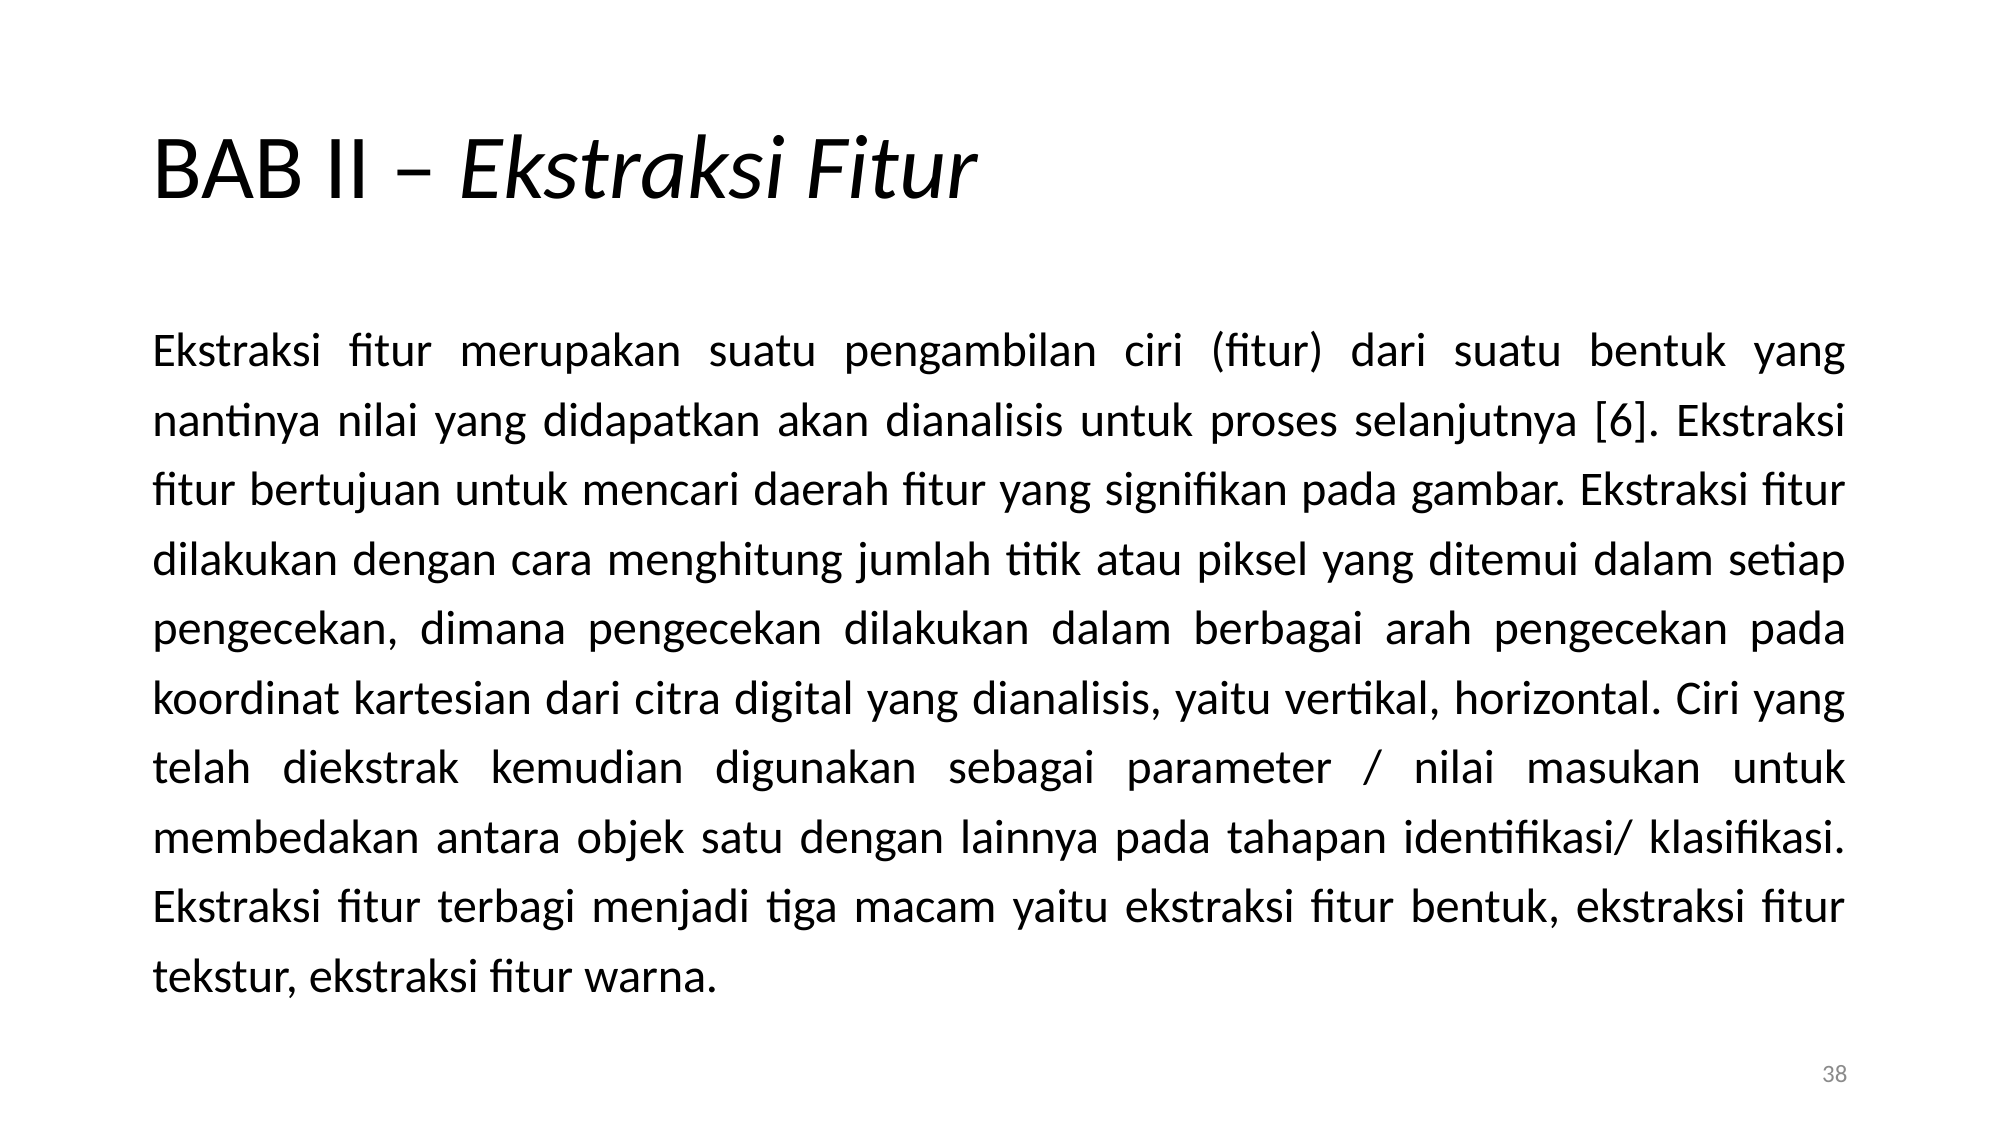

BAB II – Ekstraksi Fitur
Ekstraksi ﬁtur merupakan suatu pengambilan ciri (ﬁtur) dari suatu bentuk yang nantinya nilai yang didapatkan akan dianalisis untuk proses selanjutnya [6]. Ekstraksi ﬁtur bertujuan untuk mencari daerah ﬁtur yang signiﬁkan pada gambar. Ekstraksi ﬁtur dilakukan dengan cara menghitung jumlah titik atau piksel yang ditemui dalam setiap pengecekan, dimana pengecekan dilakukan dalam berbagai arah pengecekan pada koordinat kartesian dari citra digital yang dianalisis, yaitu vertikal, horizontal. Ciri yang telah diekstrak kemudian digunakan sebagai parameter / nilai masukan untuk membedakan antara objek satu dengan lainnya pada tahapan identiﬁkasi/ klasiﬁkasi. Ekstraksi ﬁtur terbagi menjadi tiga macam yaitu ekstraksi ﬁtur bentuk, ekstraksi ﬁtur tekstur, ekstraksi ﬁtur warna.
38